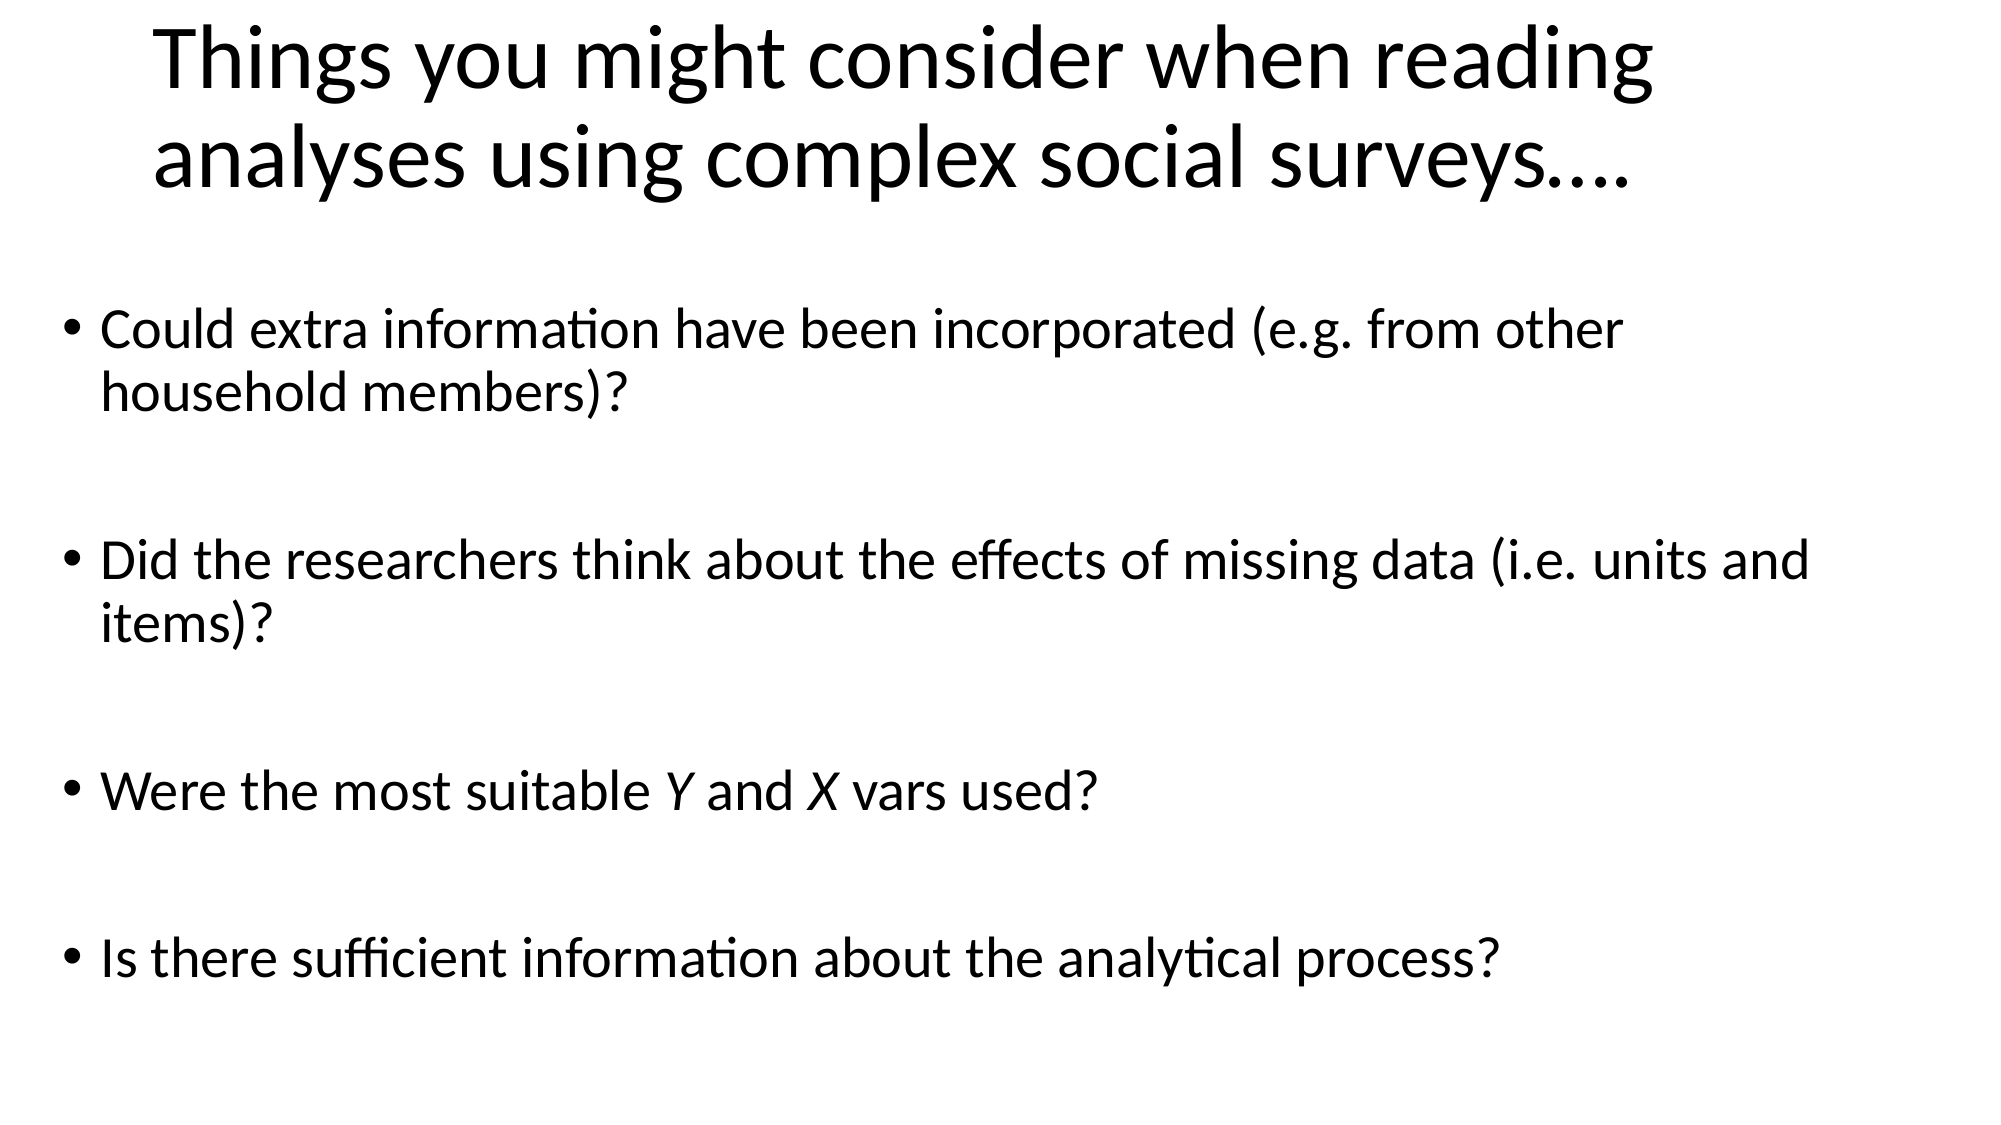

# Things you might consider when reading analyses using complex social surveys….
Could extra information have been incorporated (e.g. from other household members)?

Did the researchers think about the effects of missing data (i.e. units and items)?

Were the most suitable Y and X vars used?

Is there sufficient information about the analytical process?